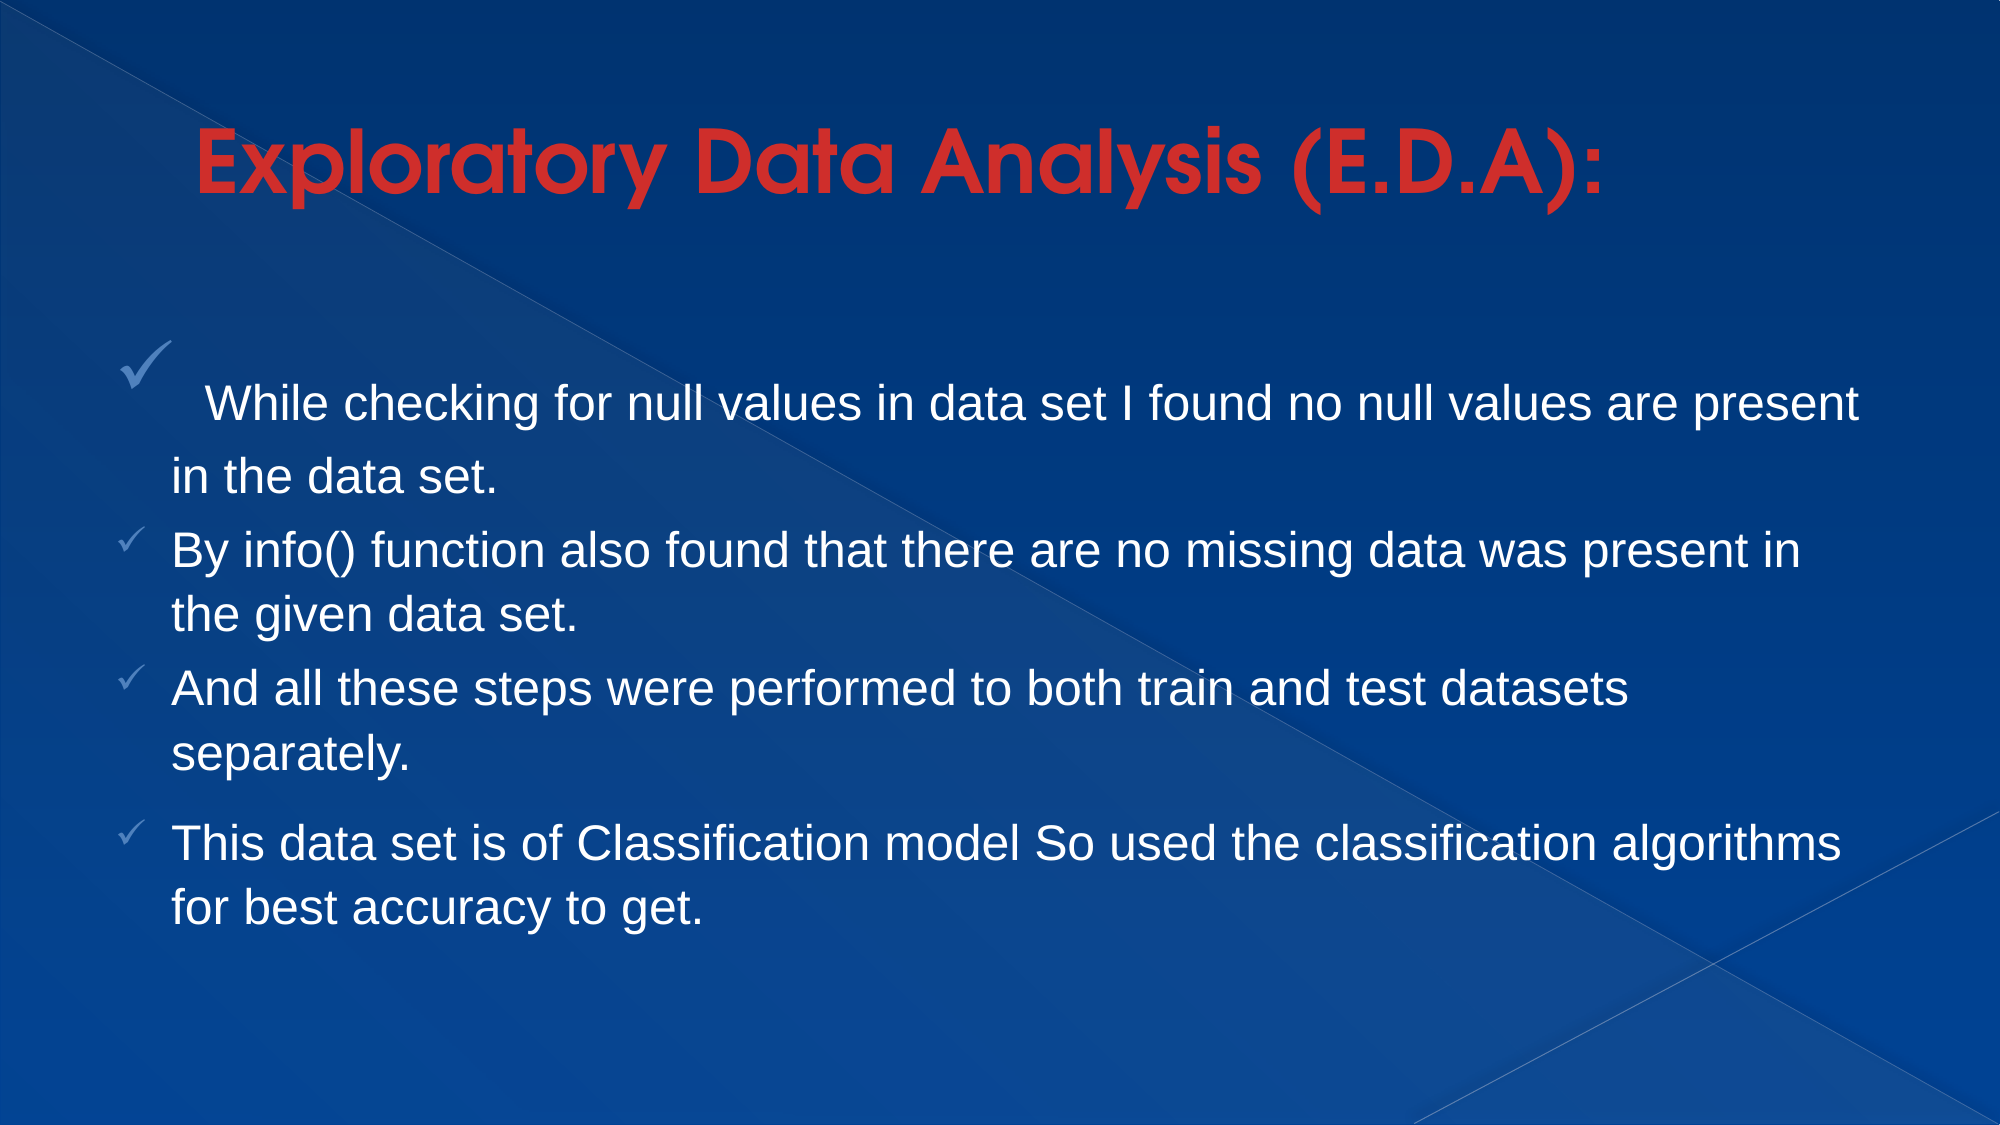

# Exploratory Data Analysis (E.D.A):
 While checking for null values in data set I found no null values are present in the data set.
By info() function also found that there are no missing data was present in the given data set.
And all these steps were performed to both train and test datasets separately.
This data set is of Classification model So used the classification algorithms for best accuracy to get.